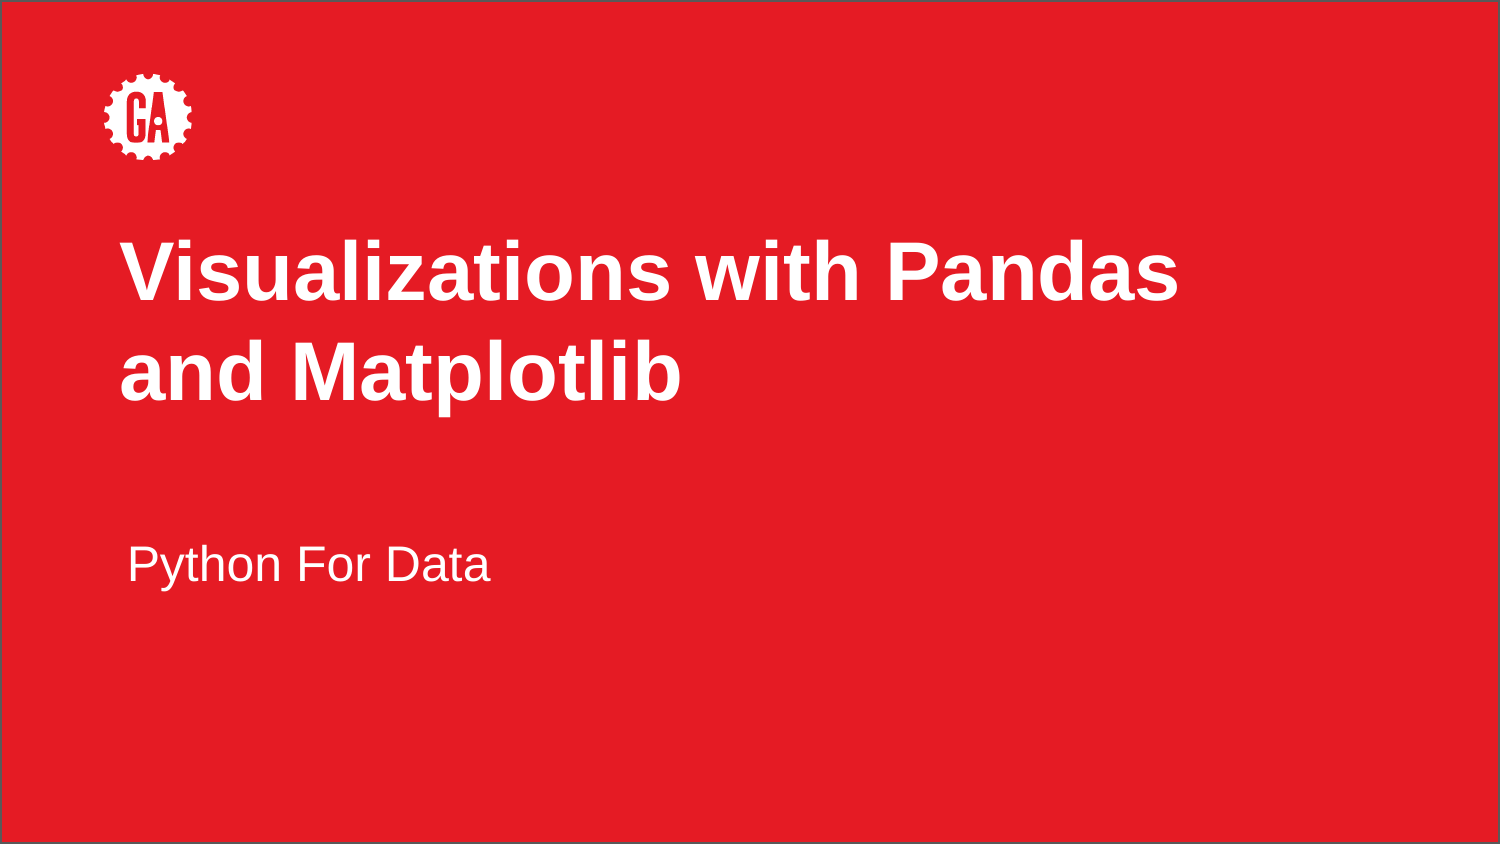

# Visualizations with Pandas and Matplotlib
Python For Data